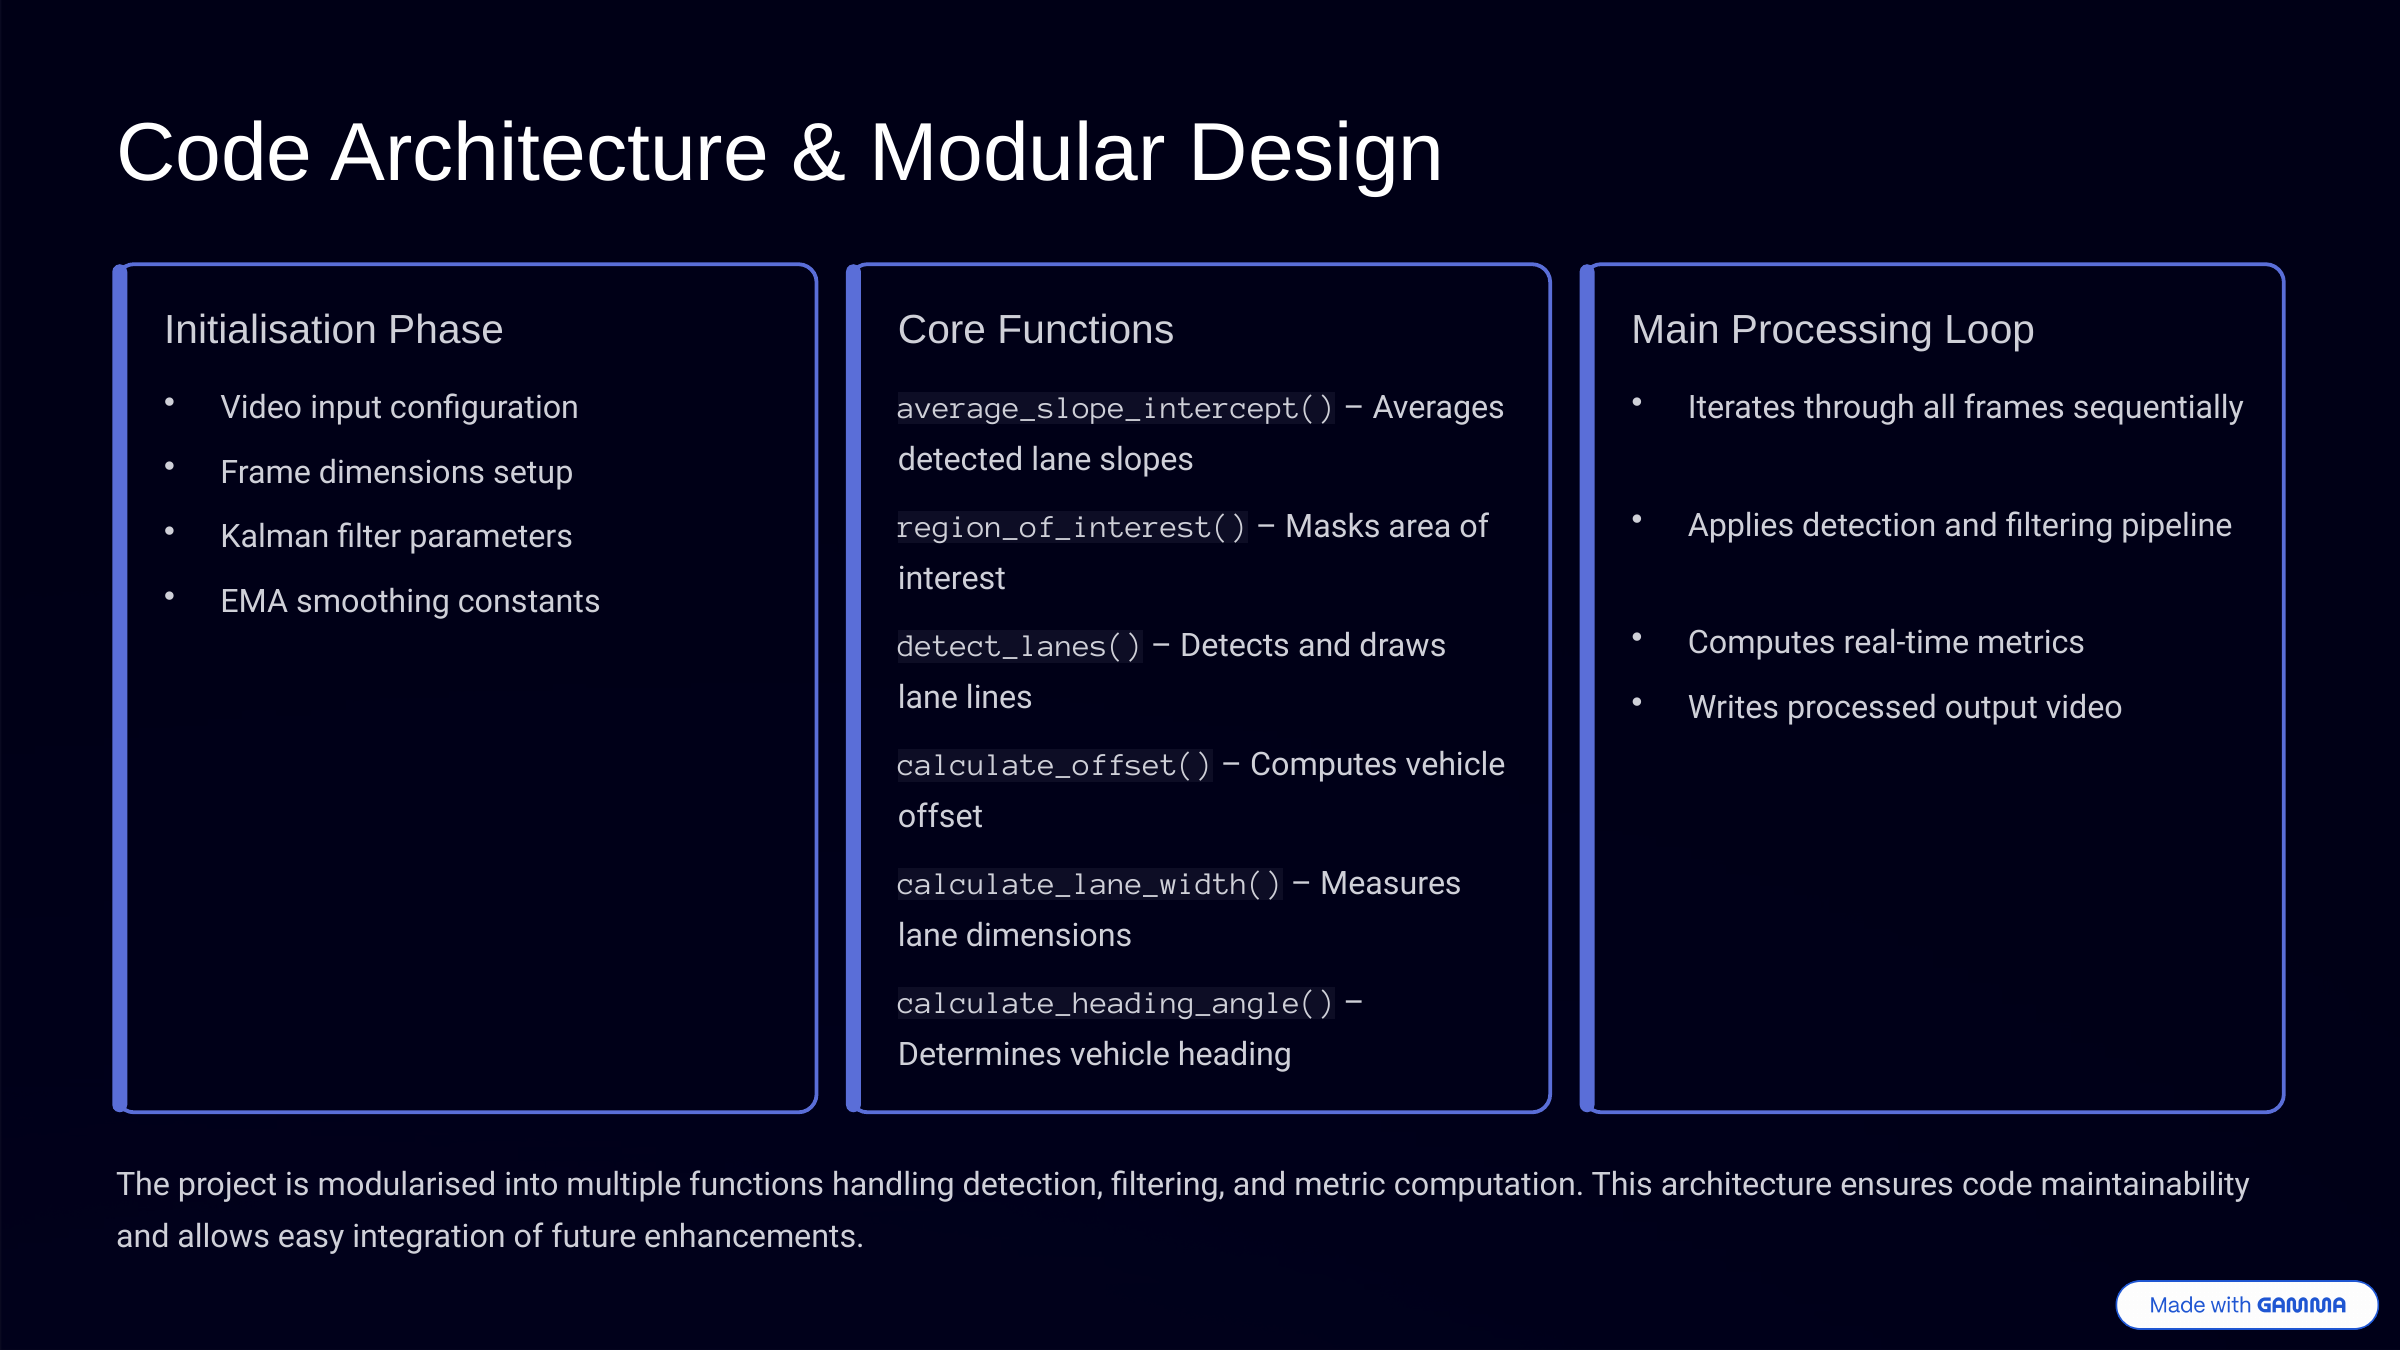

Code Architecture & Modular Design

Initialisation Phase
Core Functions
Main Processing Loop
Video input configuration
average_slope_intercept() – Averages detected lane slopes
Iterates through all frames sequentially
Frame dimensions setup
Applies detection and filtering pipeline
region_of_interest() – Masks area of interest
Kalman filter parameters
EMA smoothing constants
Computes real-time metrics
detect_lanes() – Detects and draws lane lines
Writes processed output video
calculate_offset() – Computes vehicle offset
calculate_lane_width() – Measures lane dimensions
calculate_heading_angle() – Determines vehicle heading
The project is modularised into multiple functions handling detection, filtering, and metric computation. This architecture ensures code maintainability and allows easy integration of future enhancements.